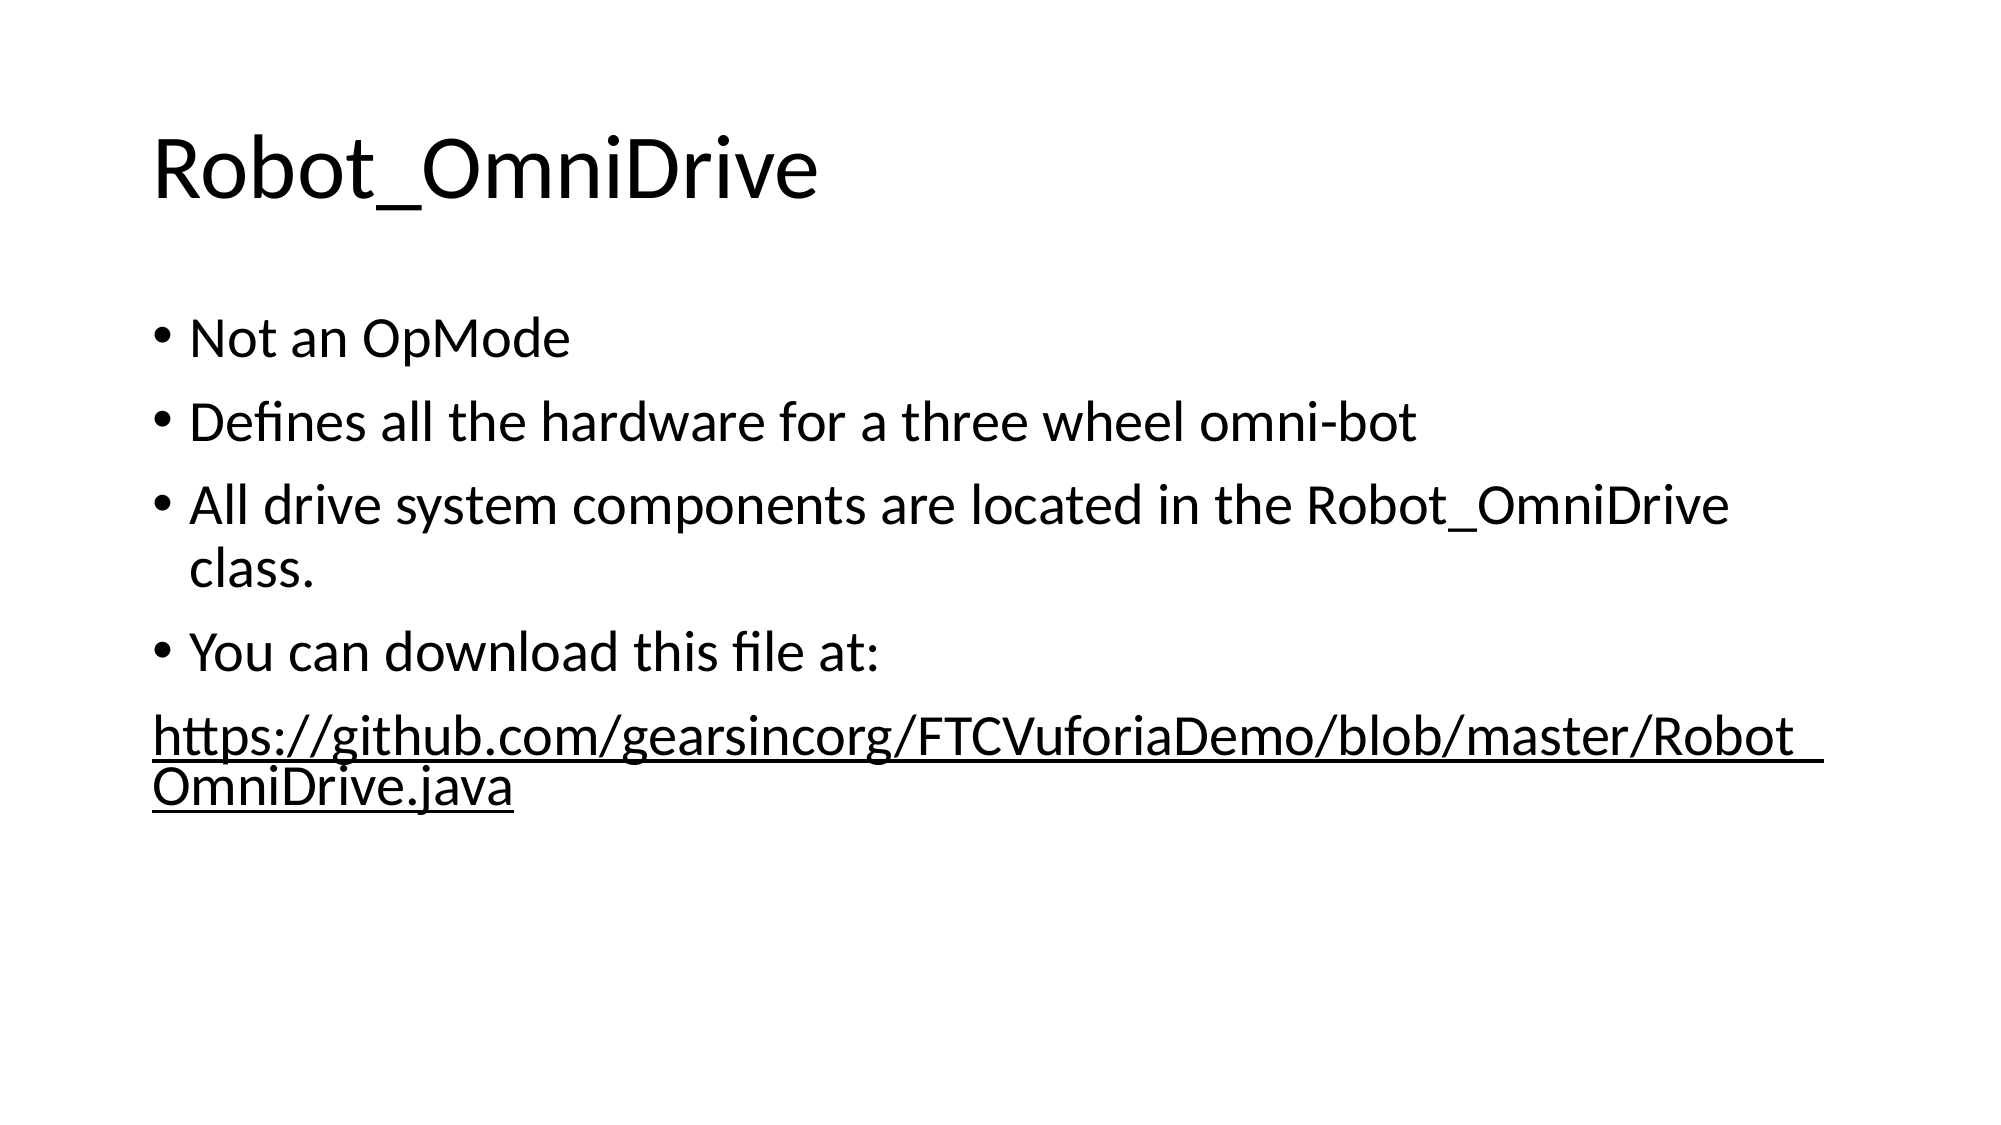

# Robot_OmniDrive
Not an OpMode
Defines all the hardware for a three wheel omni-bot
All drive system components are located in the Robot_OmniDrive class.
You can download this file at:
https://github.com/gearsincorg/FTCVuforiaDemo/blob/master/Robot_OmniDrive.java